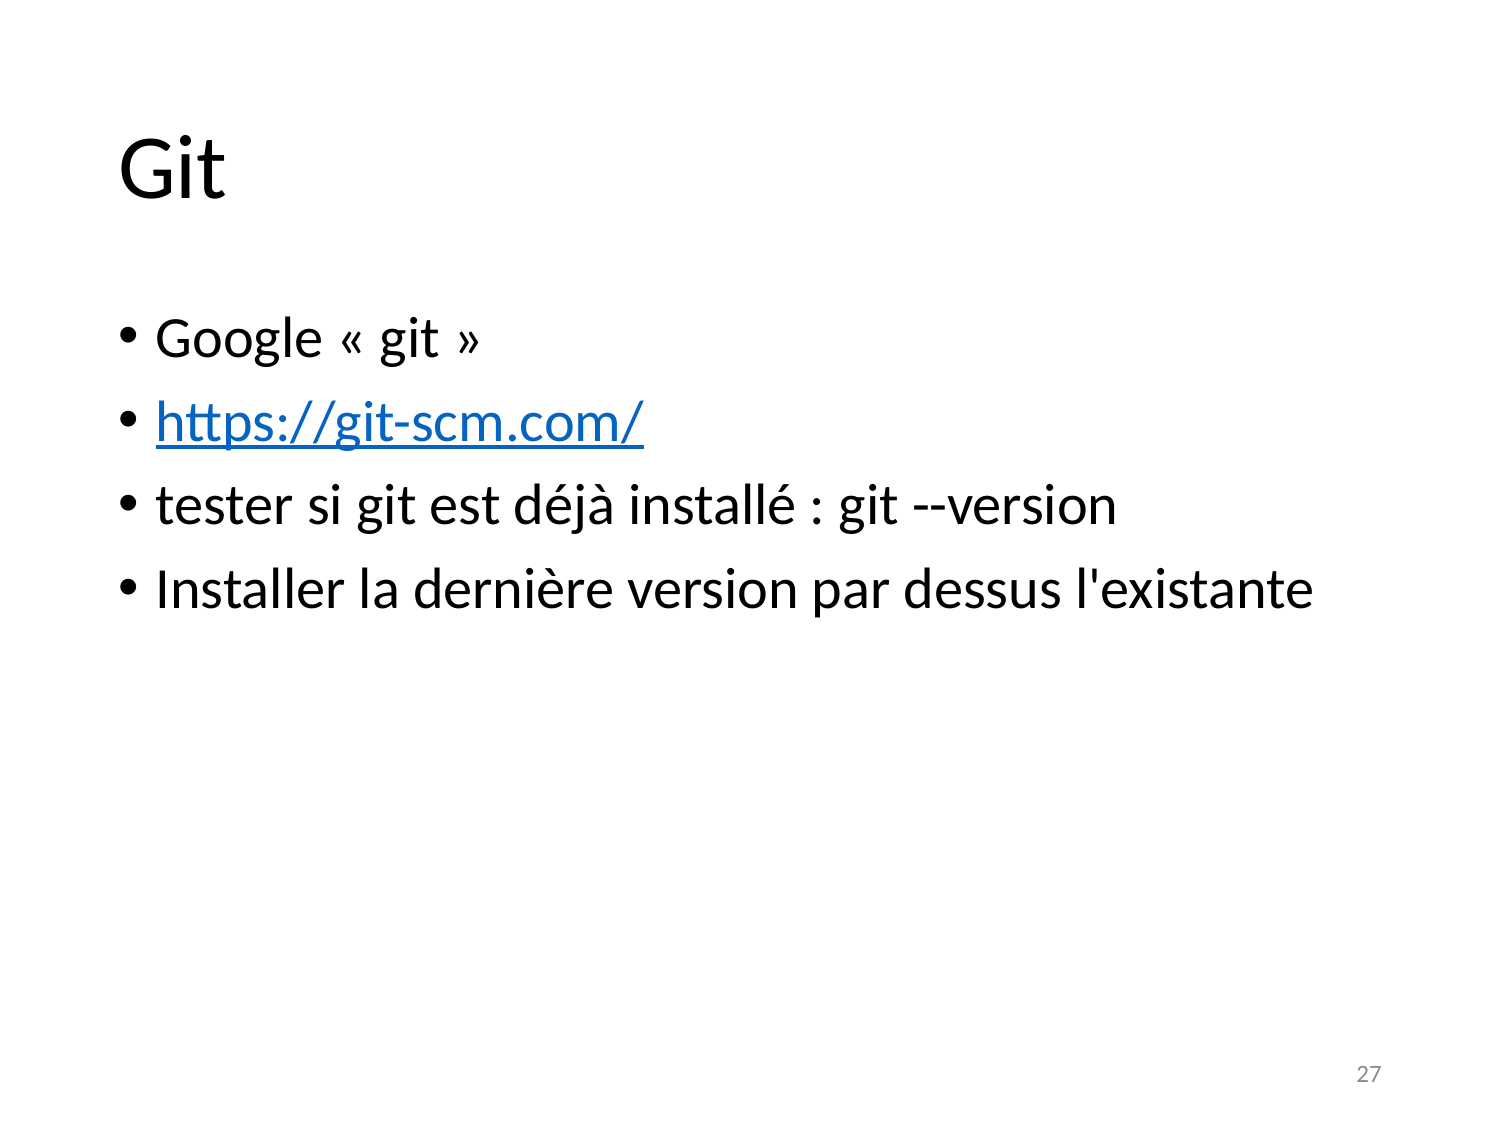

# Git
Google « git »
https://git-scm.com/
tester si git est déjà installé : git --version
Installer la dernière version par dessus l'existante

27